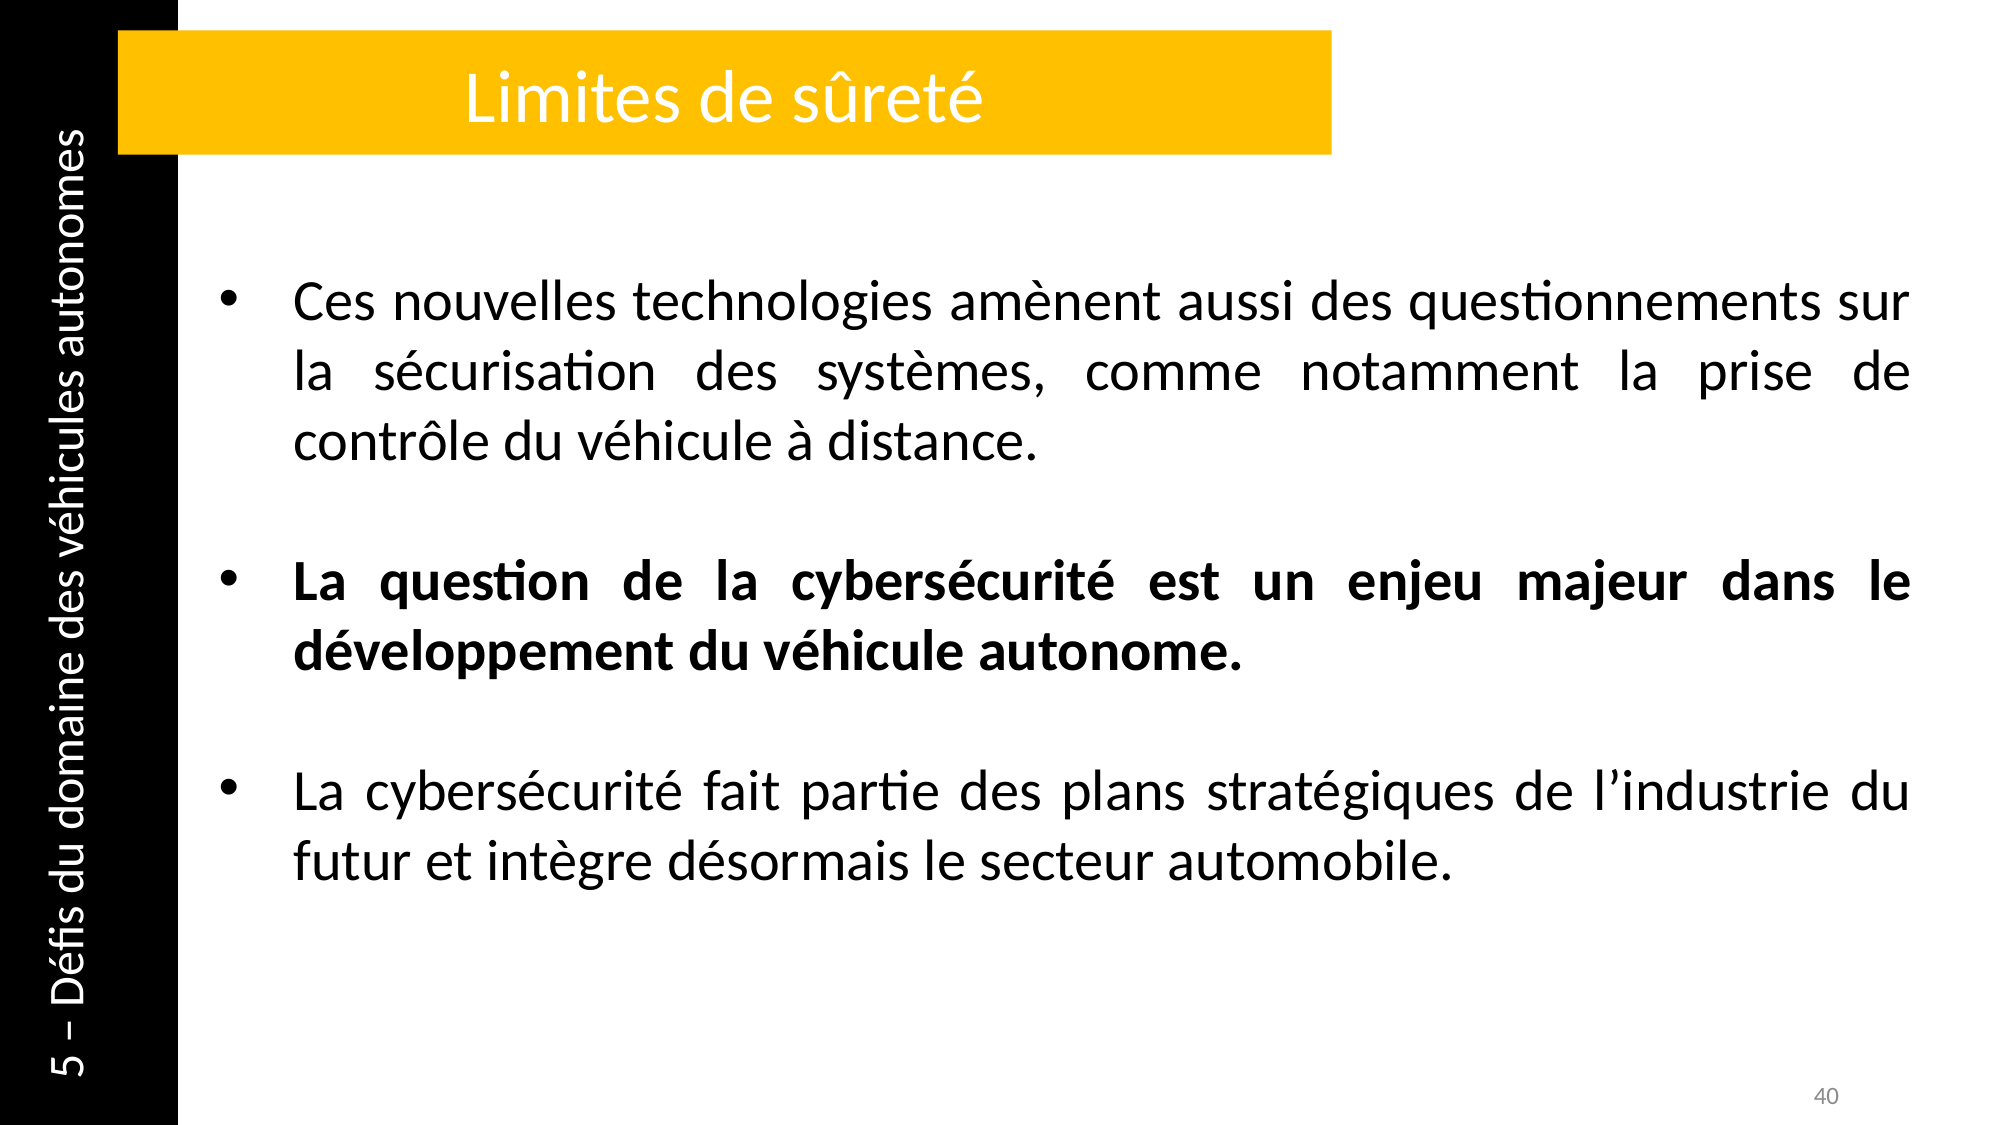

Limites de sûreté
Ces nouvelles technologies amènent aussi des questionnements sur la sécurisation des systèmes, comme notamment la prise de contrôle du véhicule à distance.

La question de la cybersécurité est un enjeu majeur dans le développement du véhicule autonome.

La cybersécurité fait partie des plans stratégiques de l’industrie du futur et intègre désormais le secteur automobile.
5 – Défis du domaine des véhicules autonomes
40